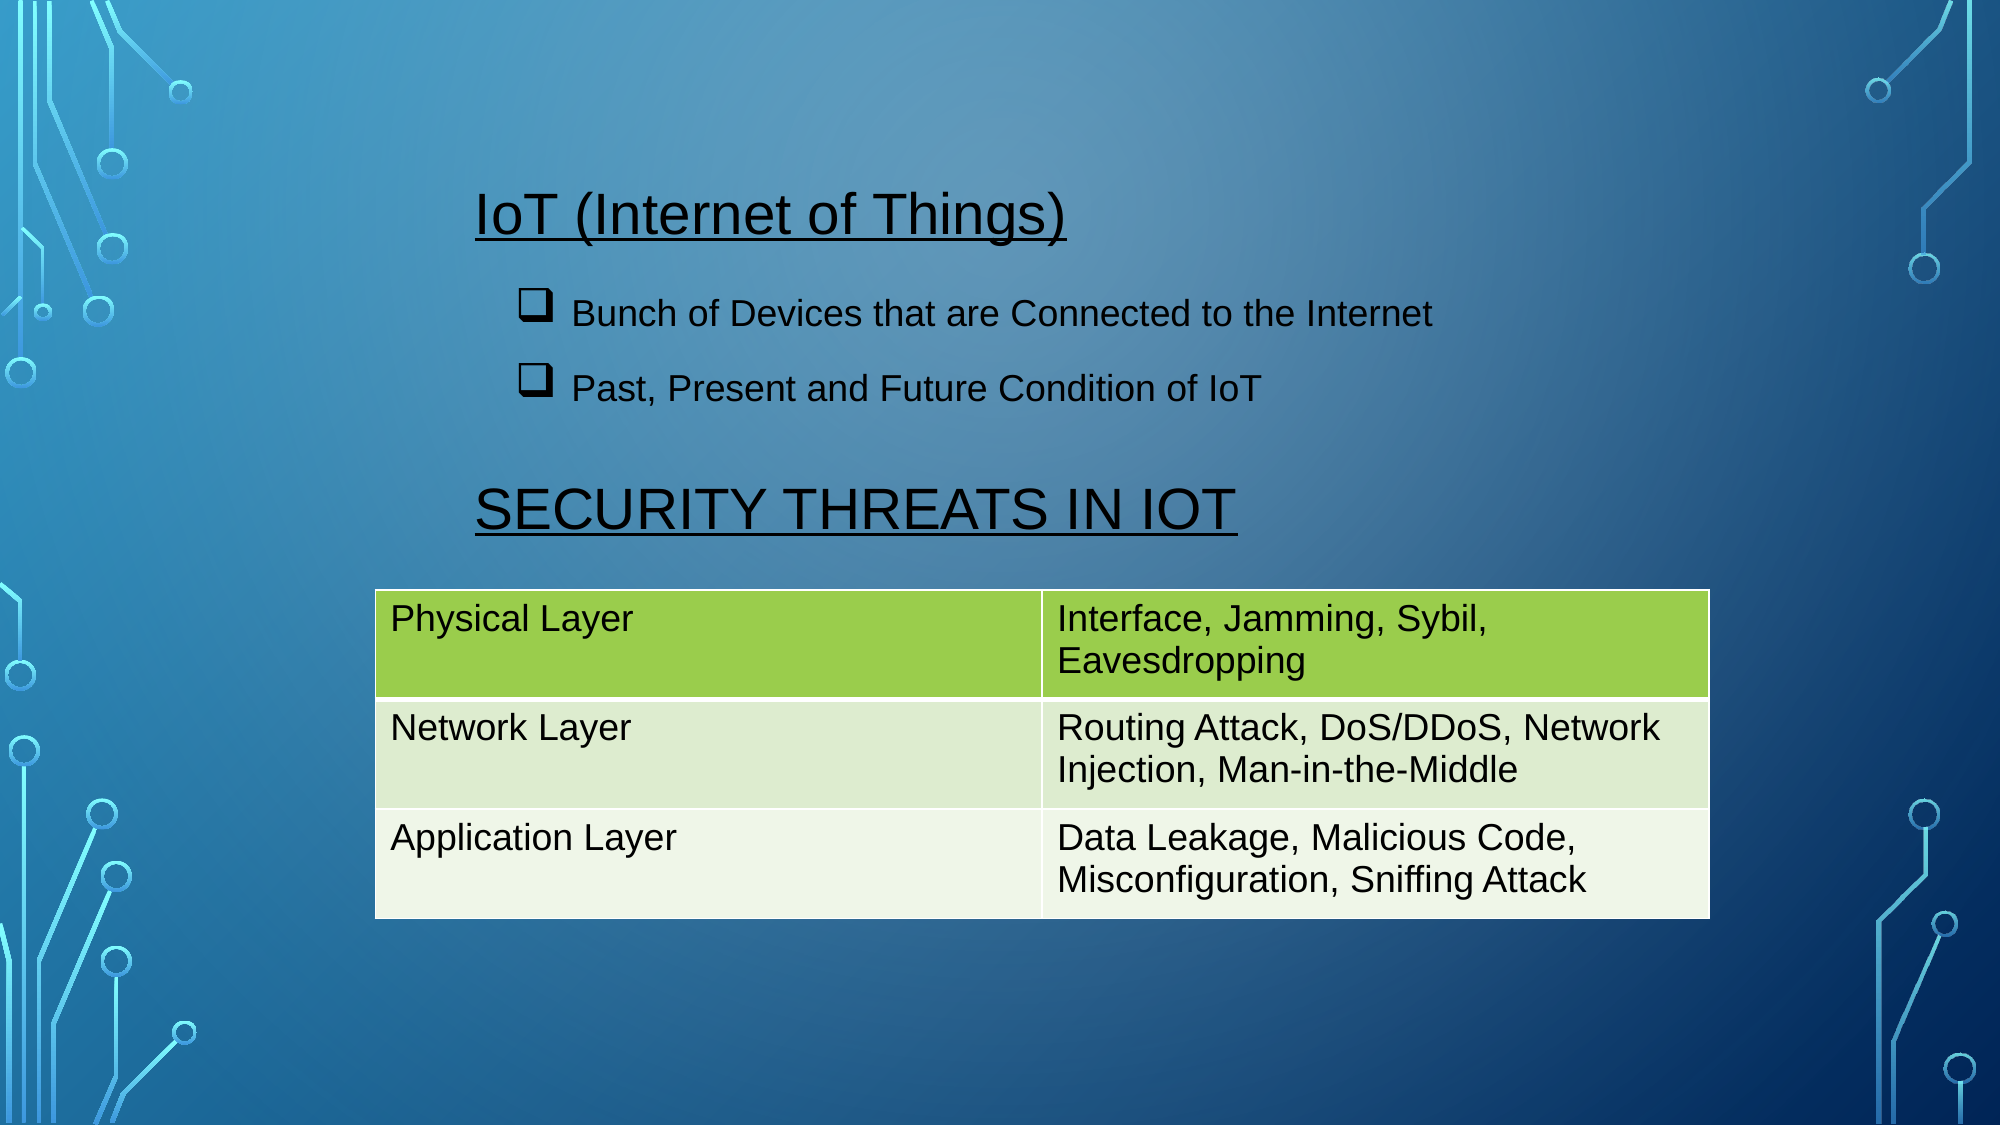

IoT (Internet of Things)
Bunch of Devices that are Connected to the Internet
Past, Present and Future Condition of IoT
Security Threats in IoT
| Physical Layer | Interface, Jamming, Sybil, Eavesdropping |
| --- | --- |
| Network Layer | Routing Attack, DoS/DDoS, Network Injection, Man-in-the-Middle |
| Application Layer | Data Leakage, Malicious Code, Misconfiguration, Sniffing Attack |